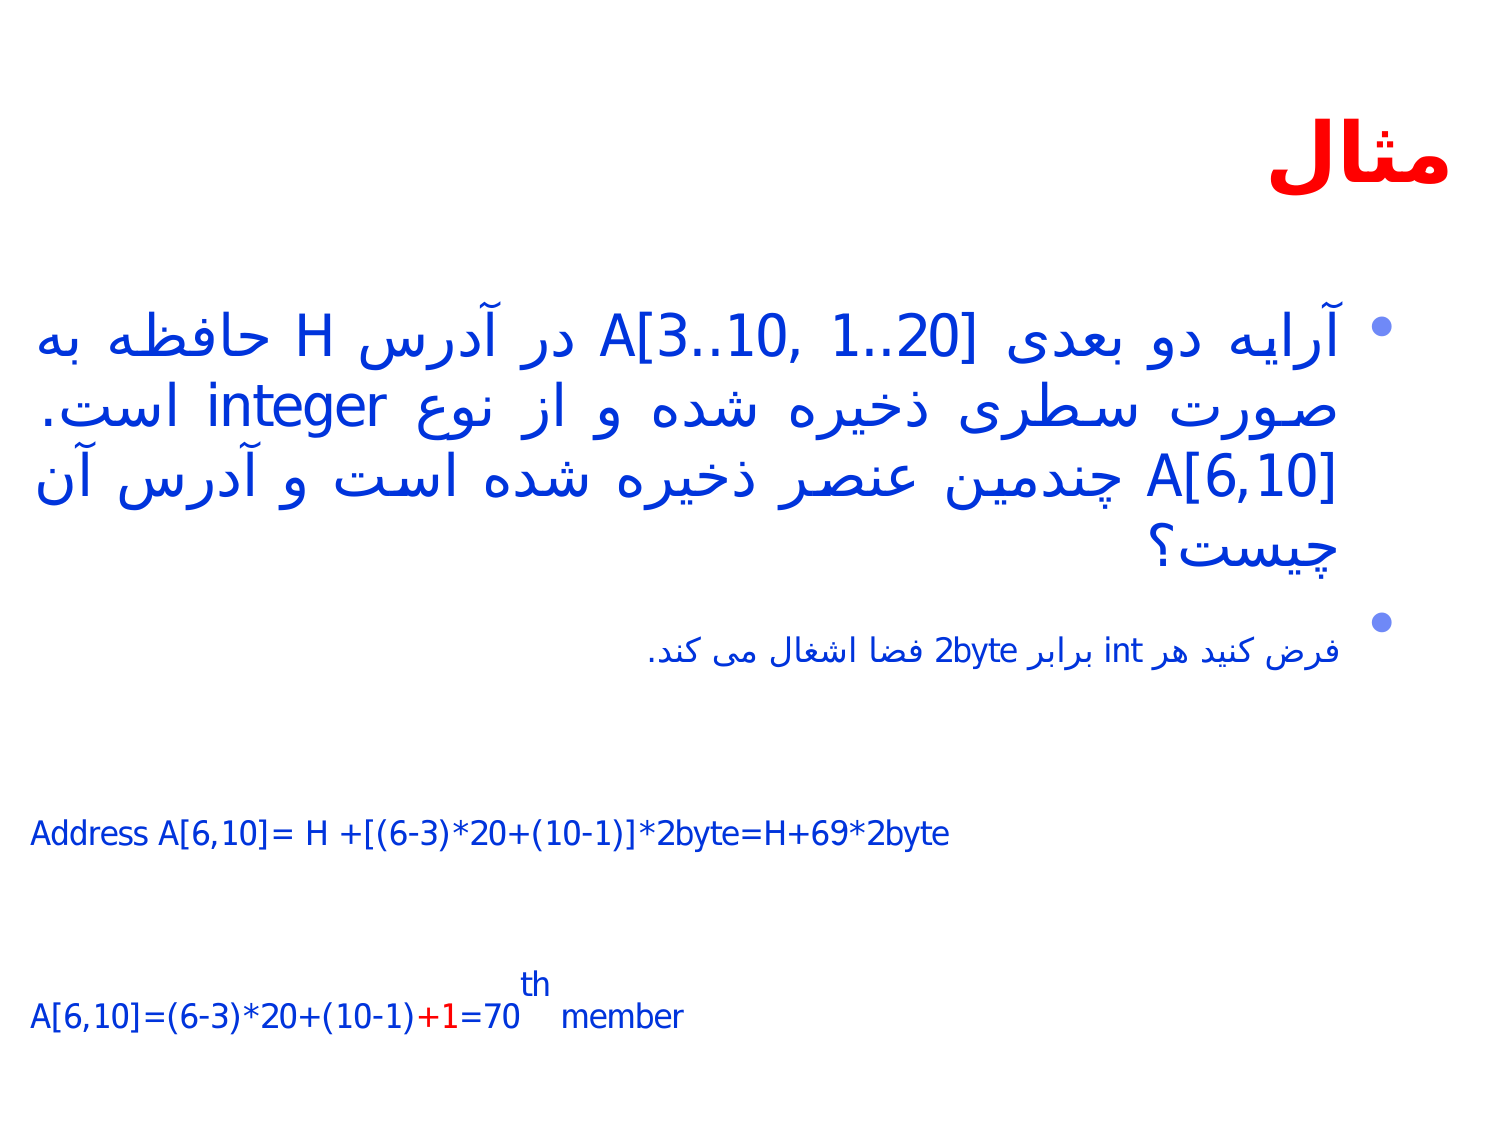

# مثال
آرایه دو بعدی A[3..10, 1..20] در آدرس H حافظه به صورت سطری ذخیره شده و از نوع integer است. A[6,10] چندمین عنصر ذخیره شده است و آدرس آن چیست؟
فرض کنید هر int برابر 2byte فضا اشغال می کند.

Address A[6,10]= H +[(6-3)*20+(10-1)]*2byte=H+69*2byte

A[6,10]=(6-3)*20+(10-1)+1=70th member

دانشگاه بوعلی سینا دانشکده مهندسی کامپيوتر
49